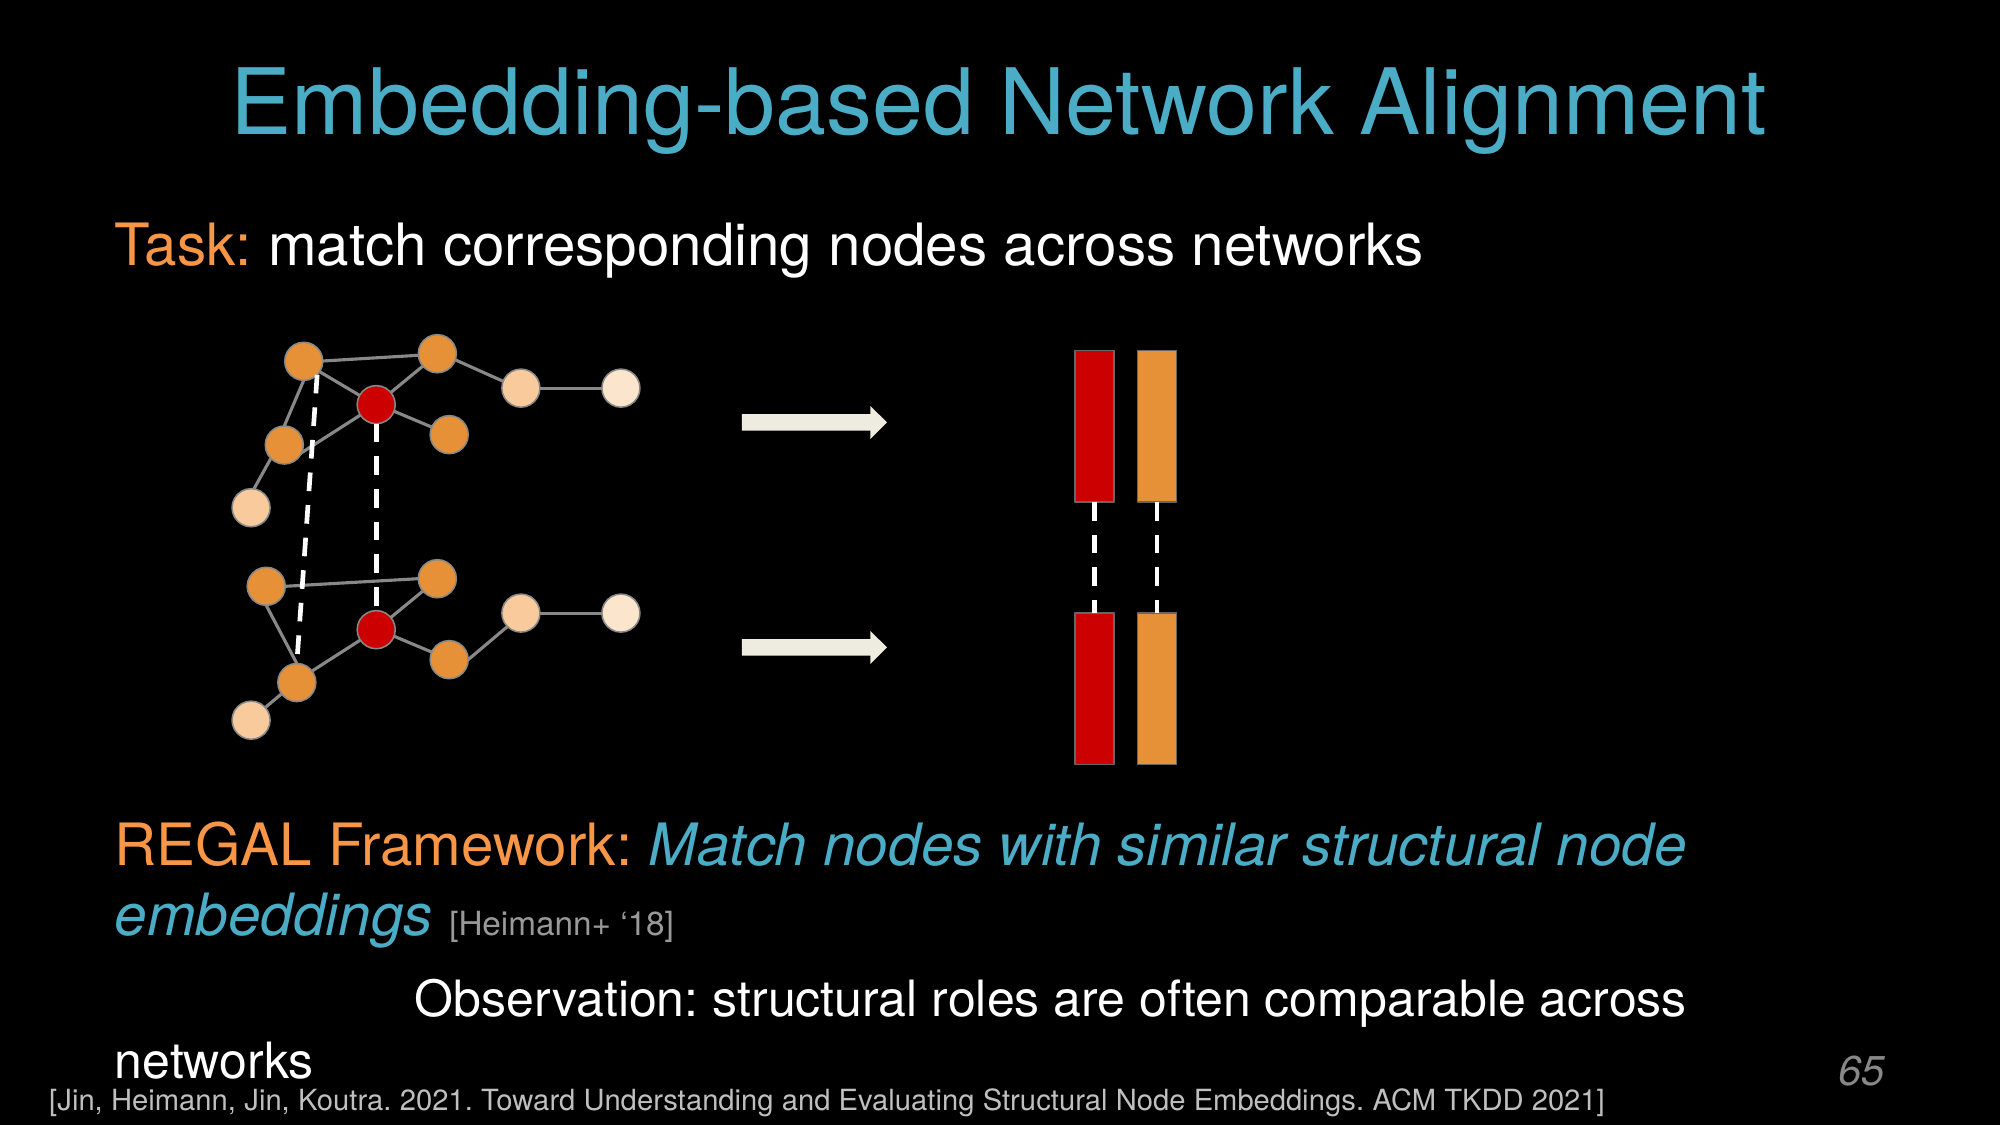

# Embedding-based Network Alignment
Task: match corresponding nodes across networks

REGAL Framework: Match nodes with similar structural node embeddings [Heimann+ ‘18]
		Observation: structural roles are often comparable across networks

65
[Jin, Heimann, Jin, Koutra. 2021. Toward Understanding and Evaluating Structural Node Embeddings. ACM TKDD 2021]